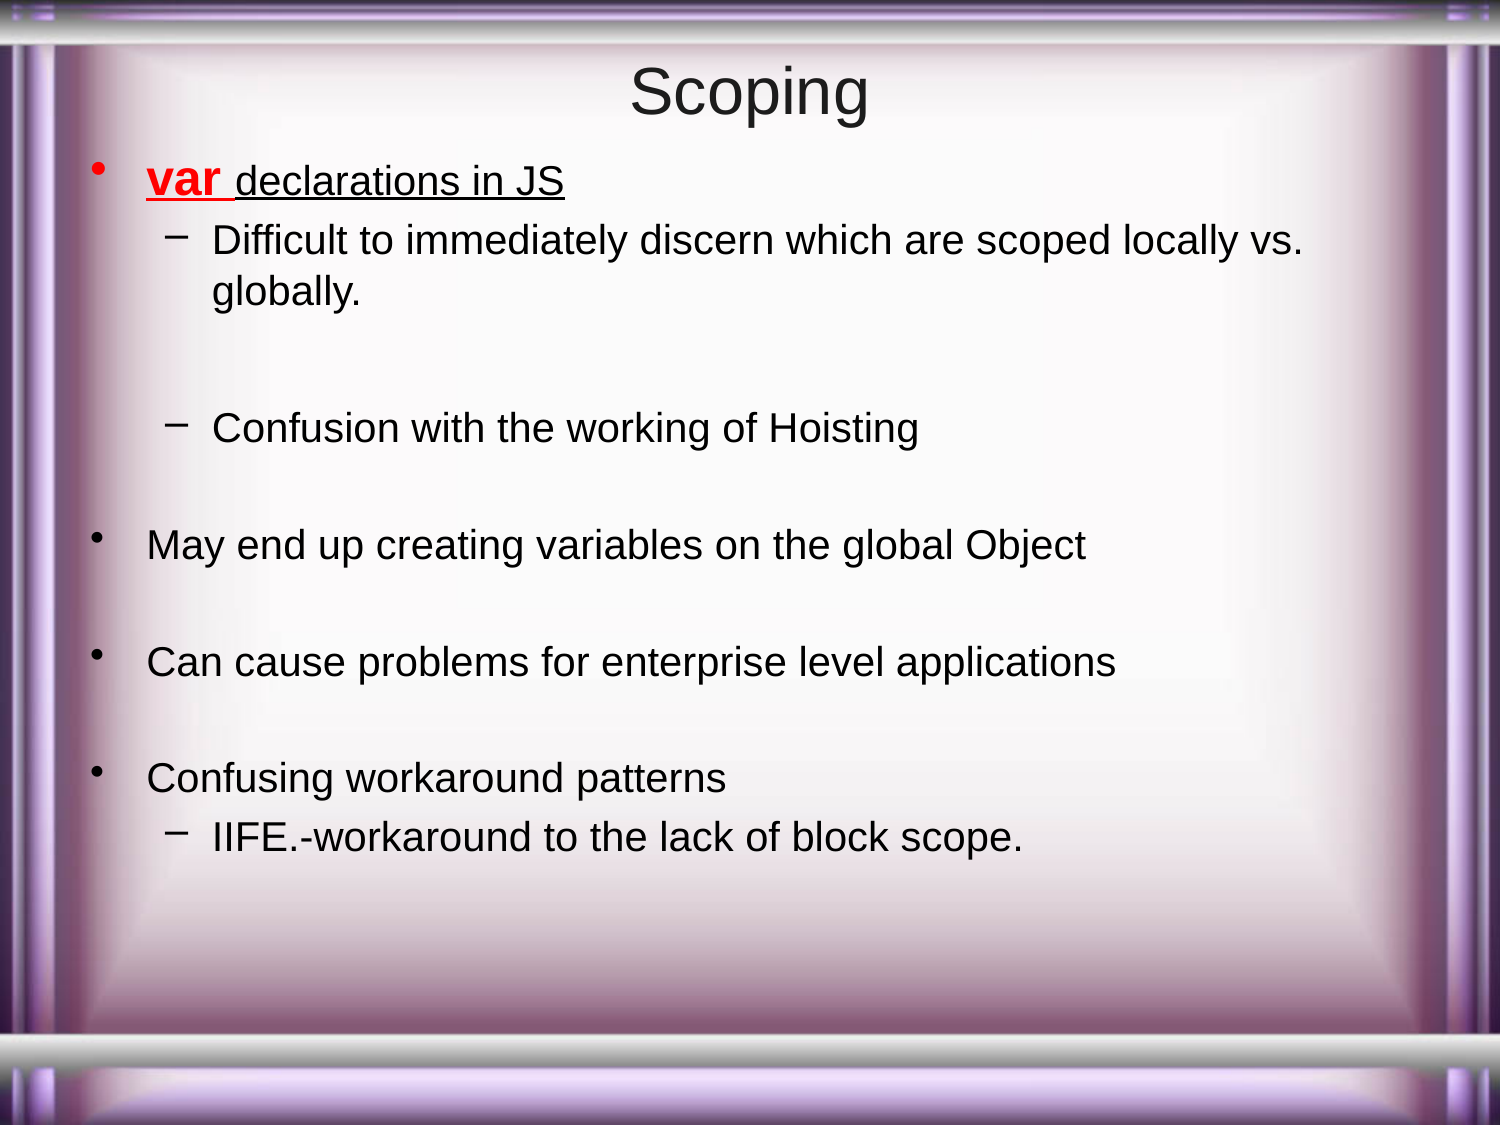

# Scoping
var declarations in JS
Difficult to immediately discern which are scoped locally vs. globally.

Confusion with the working of Hoisting

May end up creating variables on the global Object

Can cause problems for enterprise level applications

Confusing workaround patterns
IIFE.-workaround to the lack of block scope.